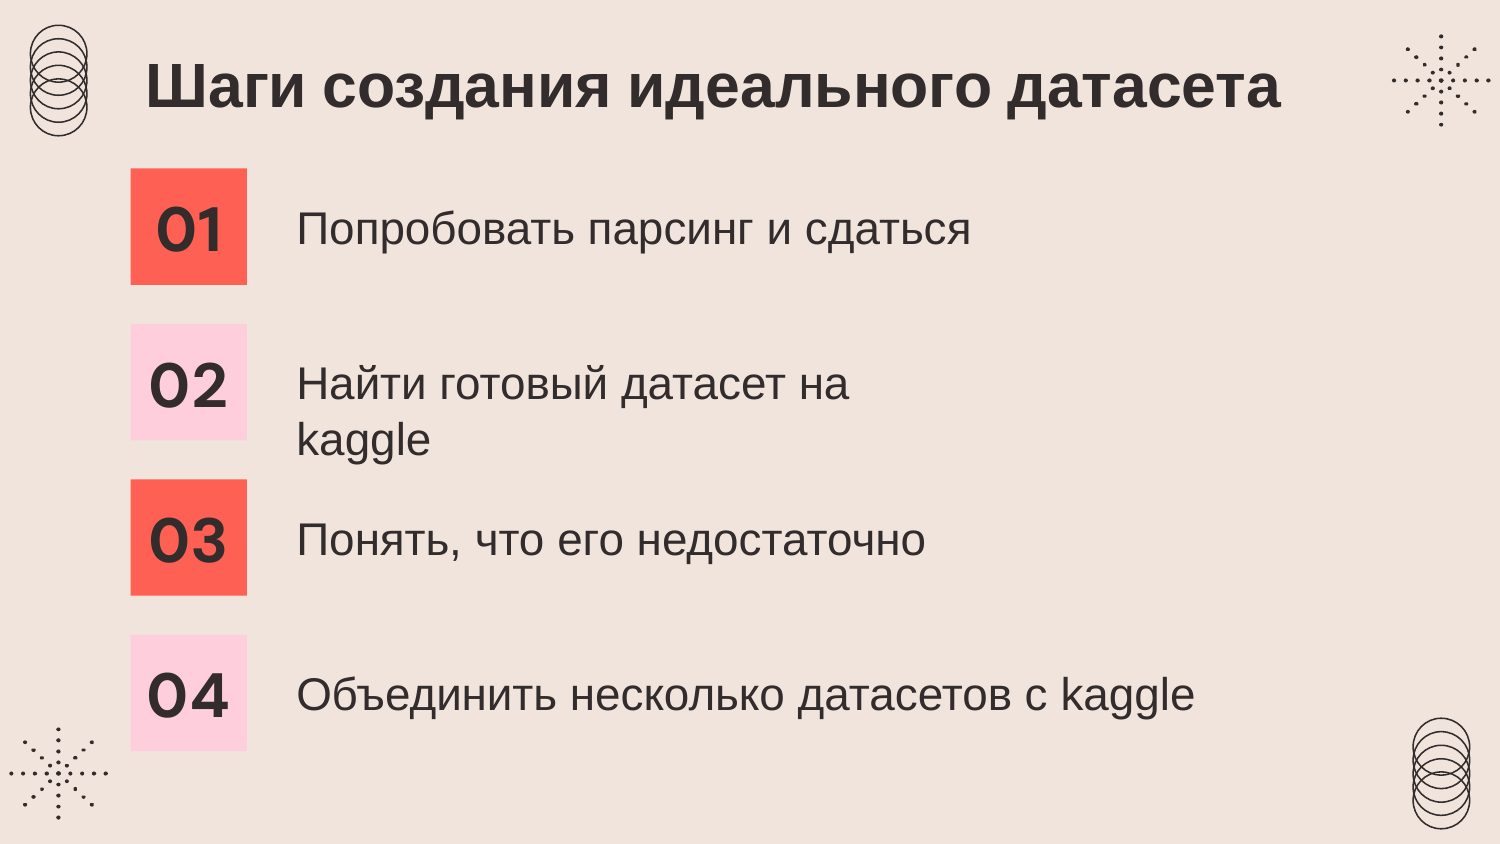

# Шаги создания идеального датасета
01
Попробовать парсинг и сдаться
02
Найти готовый датасет на kaggle
03
Понять, что его недостаточно
04
Объединить несколько датасетов с kaggle